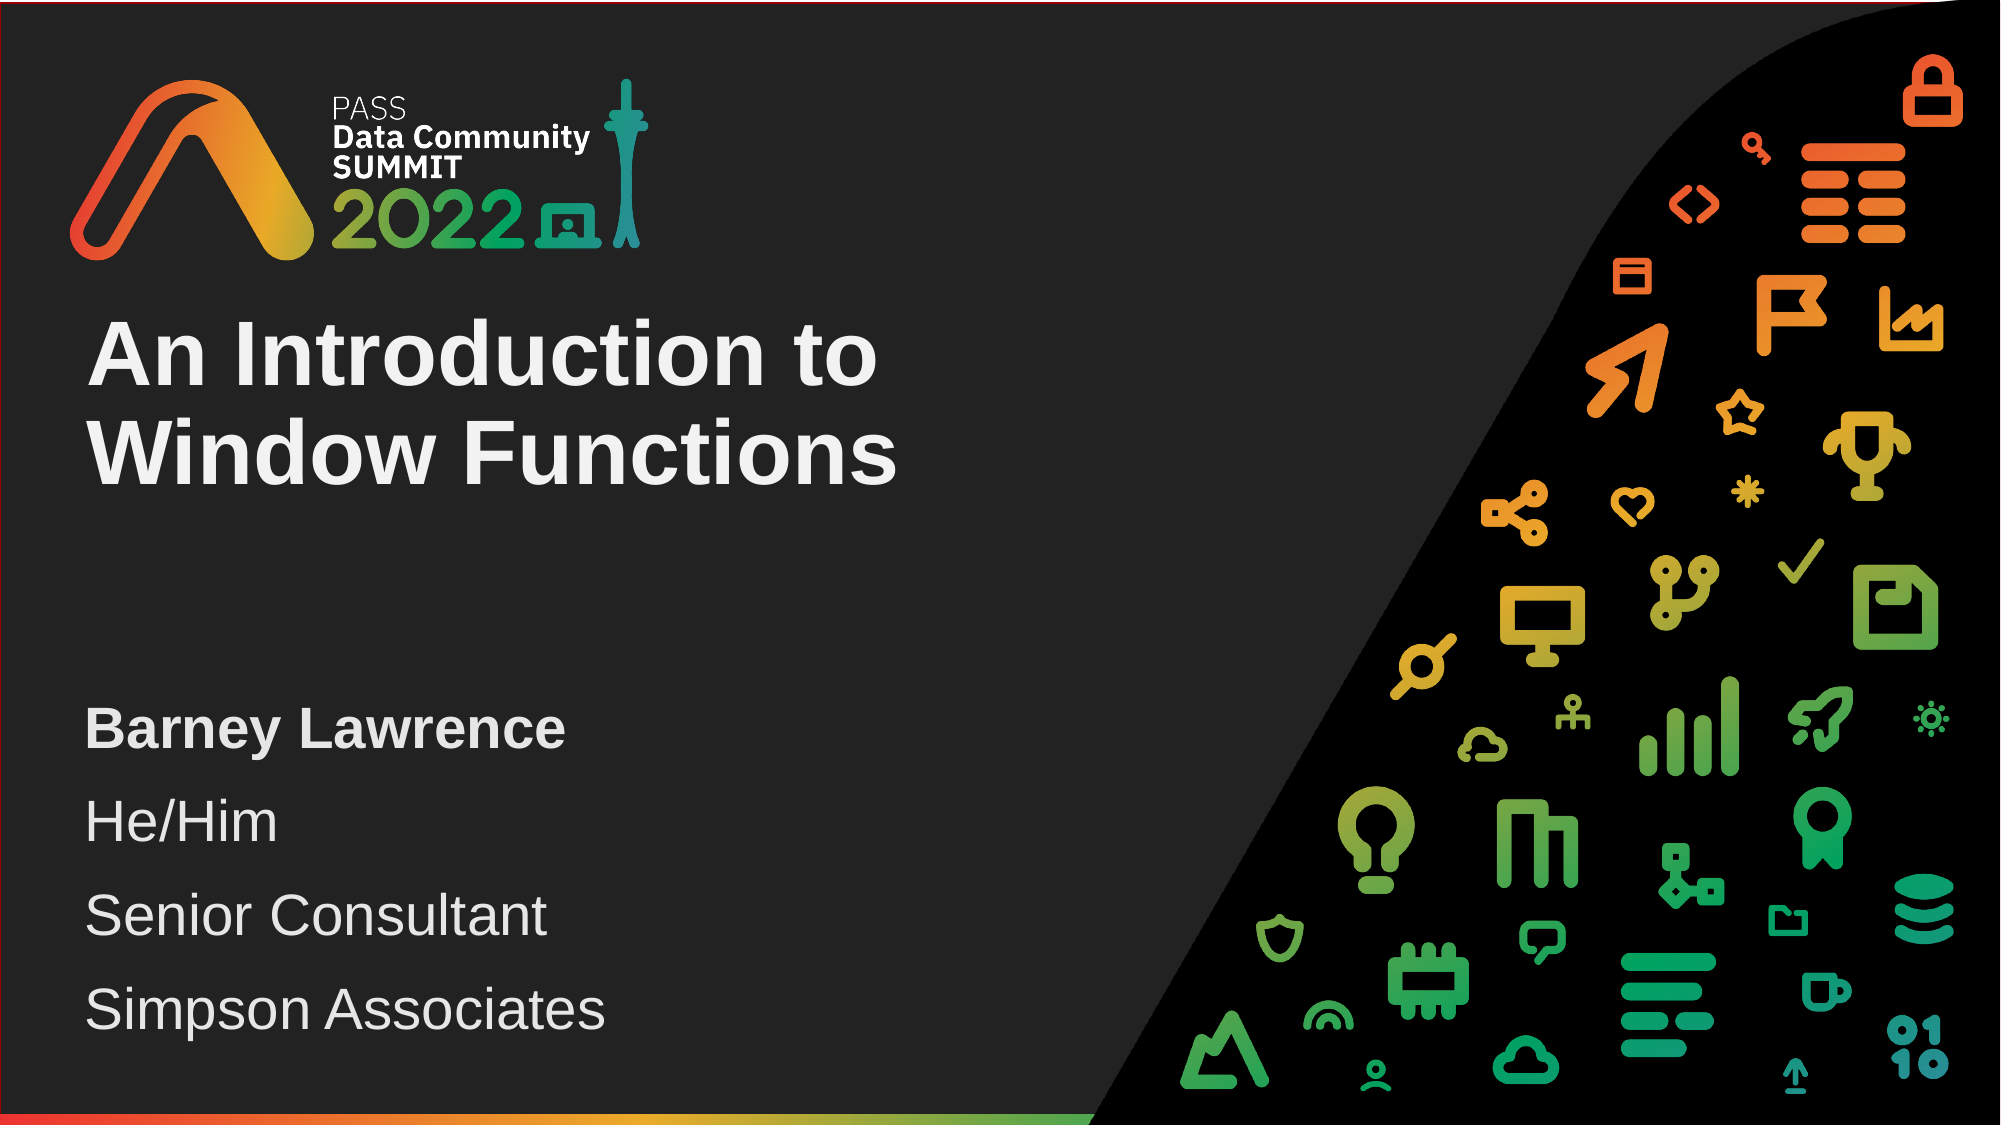

# An Introduction to Window Functions
Barney Lawrence
He/Him
Senior Consultant
Simpson Associates